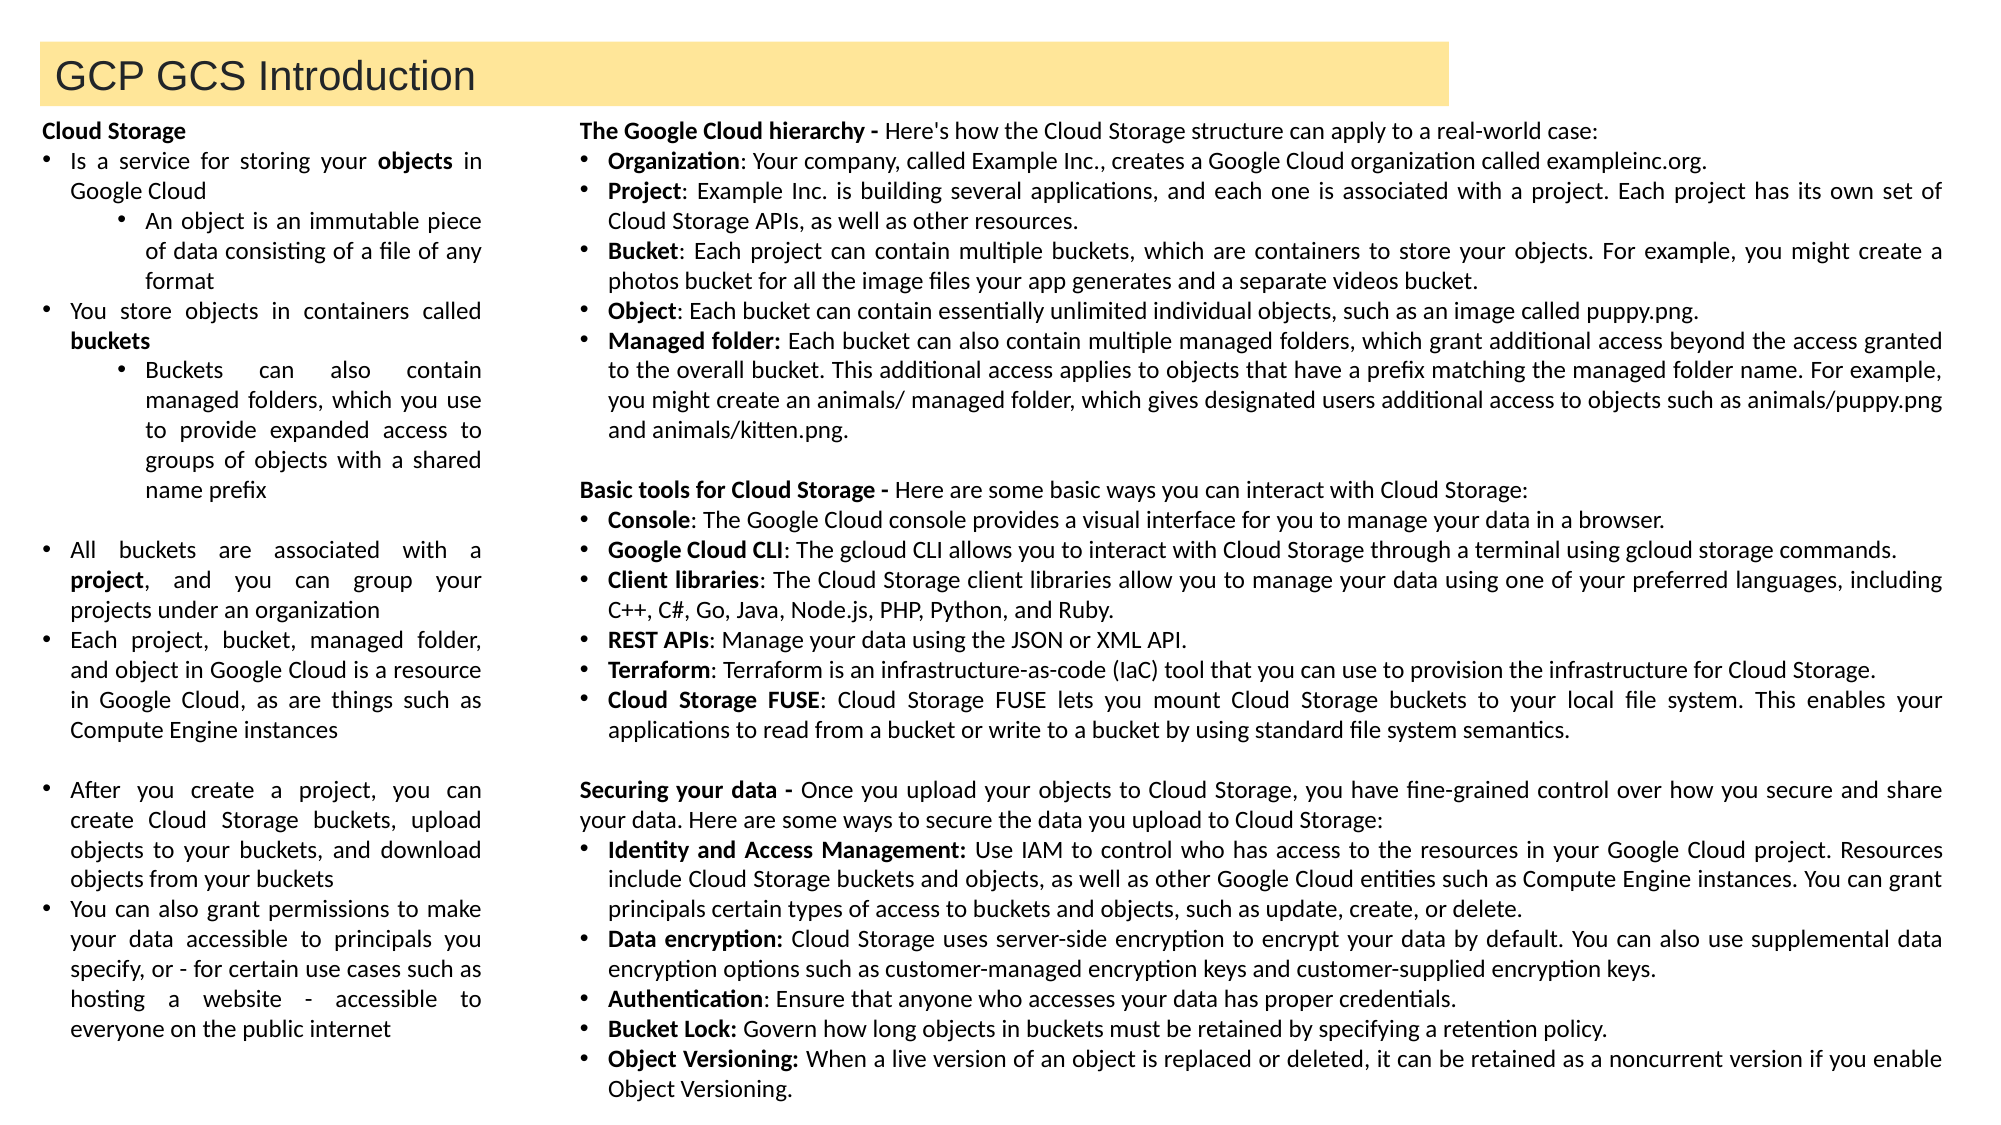

GCP GCS Introduction
Cloud Storage
Is a service for storing your objects in Google Cloud
An object is an immutable piece of data consisting of a file of any format
You store objects in containers called buckets
Buckets can also contain managed folders, which you use to provide expanded access to groups of objects with a shared name prefix

All buckets are associated with a project, and you can group your projects under an organization
Each project, bucket, managed folder, and object in Google Cloud is a resource in Google Cloud, as are things such as Compute Engine instances

After you create a project, you can create Cloud Storage buckets, upload objects to your buckets, and download objects from your buckets
You can also grant permissions to make your data accessible to principals you specify, or - for certain use cases such as hosting a website - accessible to everyone on the public internet
The Google Cloud hierarchy - Here's how the Cloud Storage structure can apply to a real-world case:
Organization: Your company, called Example Inc., creates a Google Cloud organization called exampleinc.org.
Project: Example Inc. is building several applications, and each one is associated with a project. Each project has its own set of Cloud Storage APIs, as well as other resources.
Bucket: Each project can contain multiple buckets, which are containers to store your objects. For example, you might create a photos bucket for all the image files your app generates and a separate videos bucket.
Object: Each bucket can contain essentially unlimited individual objects, such as an image called puppy.png.
Managed folder: Each bucket can also contain multiple managed folders, which grant additional access beyond the access granted to the overall bucket. This additional access applies to objects that have a prefix matching the managed folder name. For example, you might create an animals/ managed folder, which gives designated users additional access to objects such as animals/puppy.png and animals/kitten.png.

Basic tools for Cloud Storage - Here are some basic ways you can interact with Cloud Storage:
Console: The Google Cloud console provides a visual interface for you to manage your data in a browser.
Google Cloud CLI: The gcloud CLI allows you to interact with Cloud Storage through a terminal using gcloud storage commands.
Client libraries: The Cloud Storage client libraries allow you to manage your data using one of your preferred languages, including C++, C#, Go, Java, Node.js, PHP, Python, and Ruby.
REST APIs: Manage your data using the JSON or XML API.
Terraform: Terraform is an infrastructure-as-code (IaC) tool that you can use to provision the infrastructure for Cloud Storage.
Cloud Storage FUSE: Cloud Storage FUSE lets you mount Cloud Storage buckets to your local file system. This enables your applications to read from a bucket or write to a bucket by using standard file system semantics.

Securing your data - Once you upload your objects to Cloud Storage, you have fine-grained control over how you secure and share your data. Here are some ways to secure the data you upload to Cloud Storage:
Identity and Access Management: Use IAM to control who has access to the resources in your Google Cloud project. Resources include Cloud Storage buckets and objects, as well as other Google Cloud entities such as Compute Engine instances. You can grant principals certain types of access to buckets and objects, such as update, create, or delete.
Data encryption: Cloud Storage uses server-side encryption to encrypt your data by default. You can also use supplemental data encryption options such as customer-managed encryption keys and customer-supplied encryption keys.
Authentication: Ensure that anyone who accesses your data has proper credentials.
Bucket Lock: Govern how long objects in buckets must be retained by specifying a retention policy.
Object Versioning: When a live version of an object is replaced or deleted, it can be retained as a noncurrent version if you enable Object Versioning.